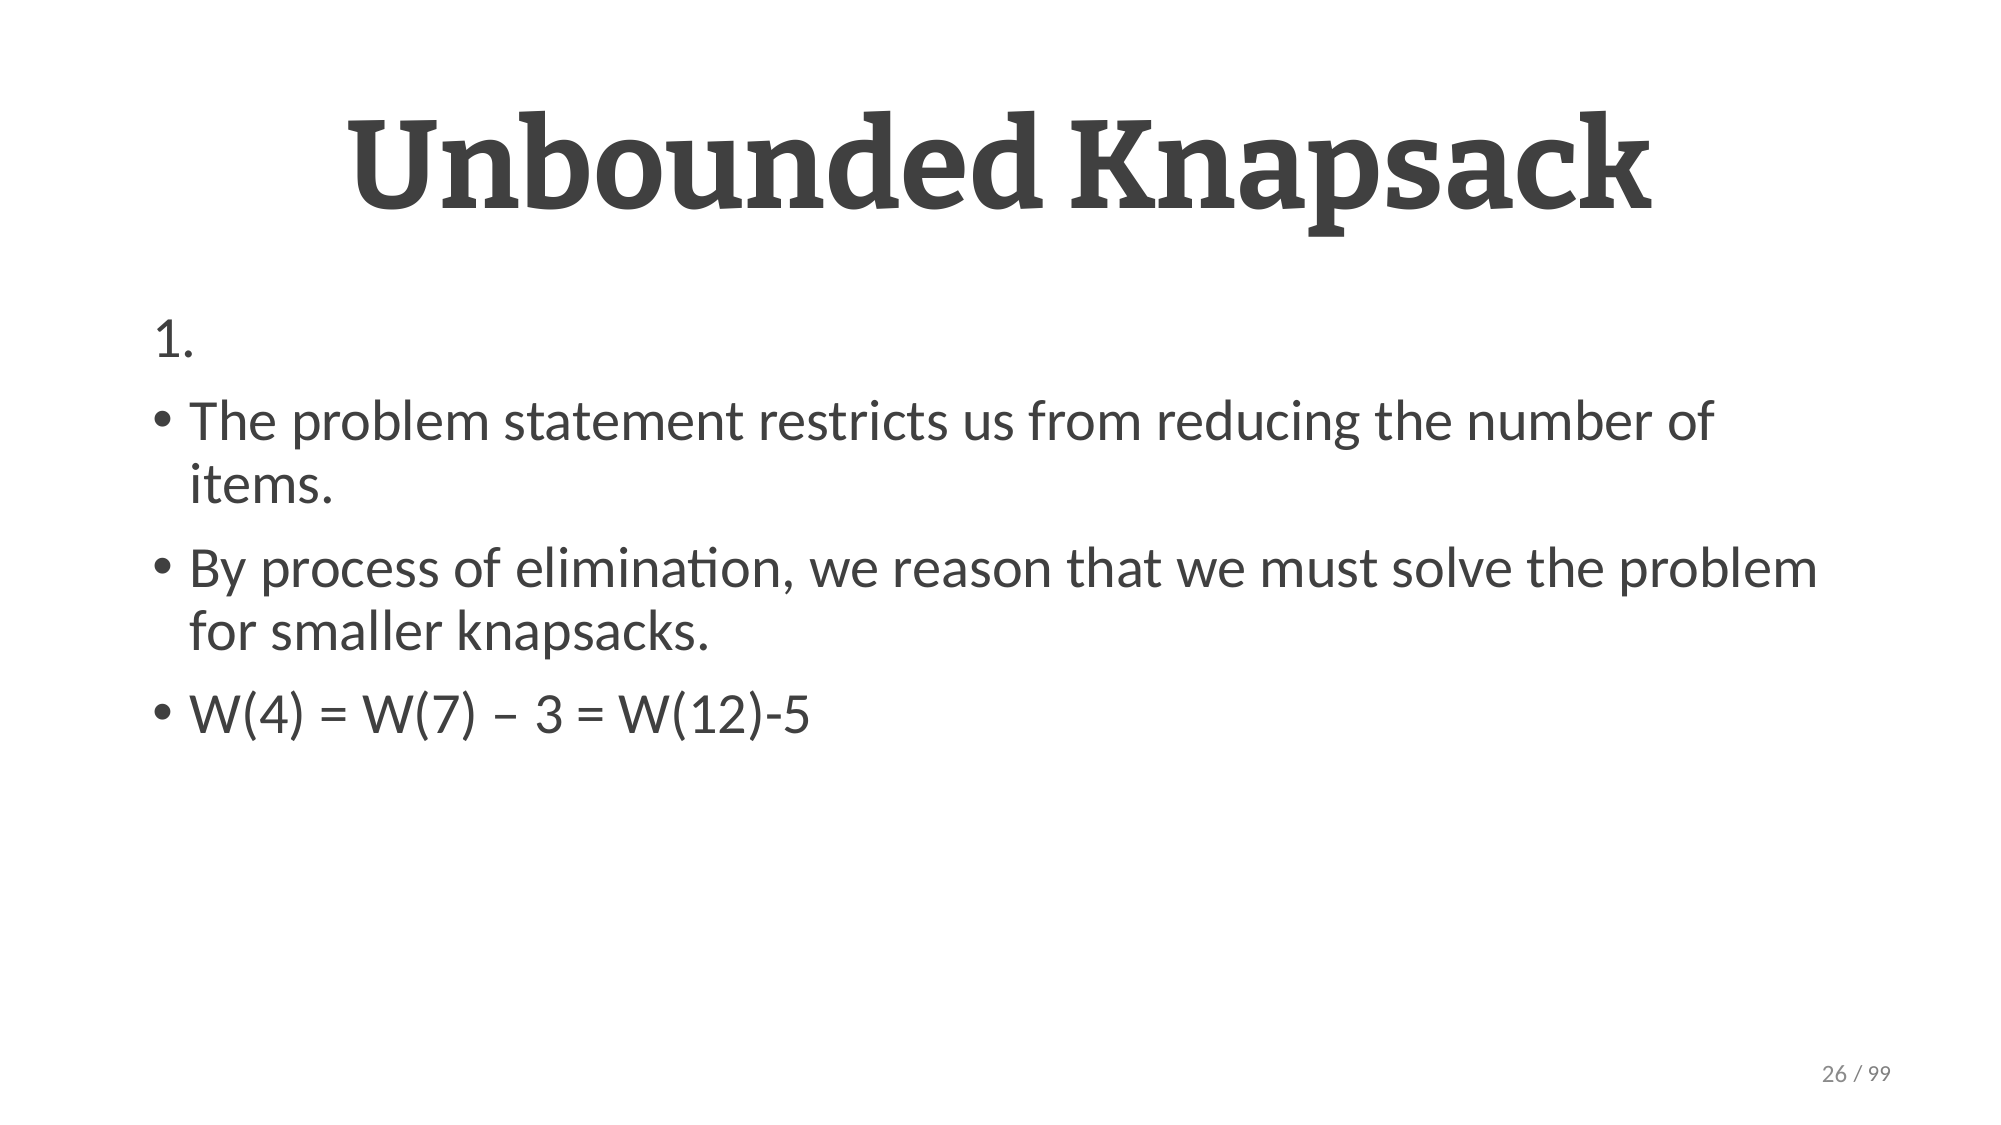

# Unbounded Knapsack
1.
The problem statement restricts us from reducing the number of items.
By process of elimination, we reason that we must solve the problem for smaller knapsacks.
W(4) = W(7) – 3 = W(12)-5
26